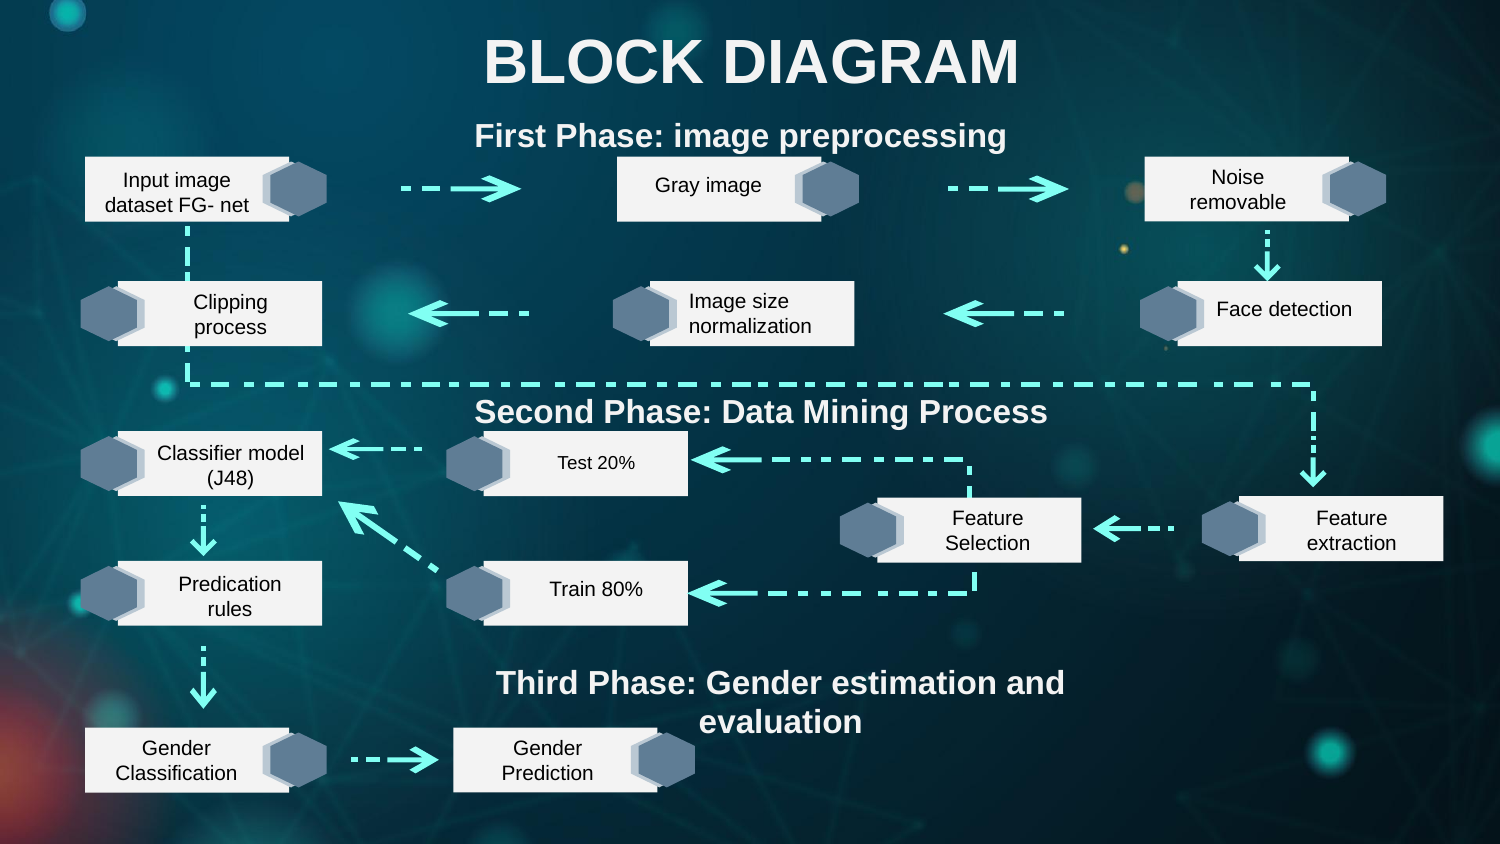

# BLOCK DIAGRAM
First Phase: image preprocessing
Noise removable
Gray image

Input image dataset FG- net

Image size normalization

Clipping process
Face detection

Second Phase: Data Mining Process

Classifier model (J48)

Test 20%

Feature Selection
Feature extraction

Predication rules
Train 80%

Third Phase: Gender estimation and evaluation

Gender Classification
Gender Prediction